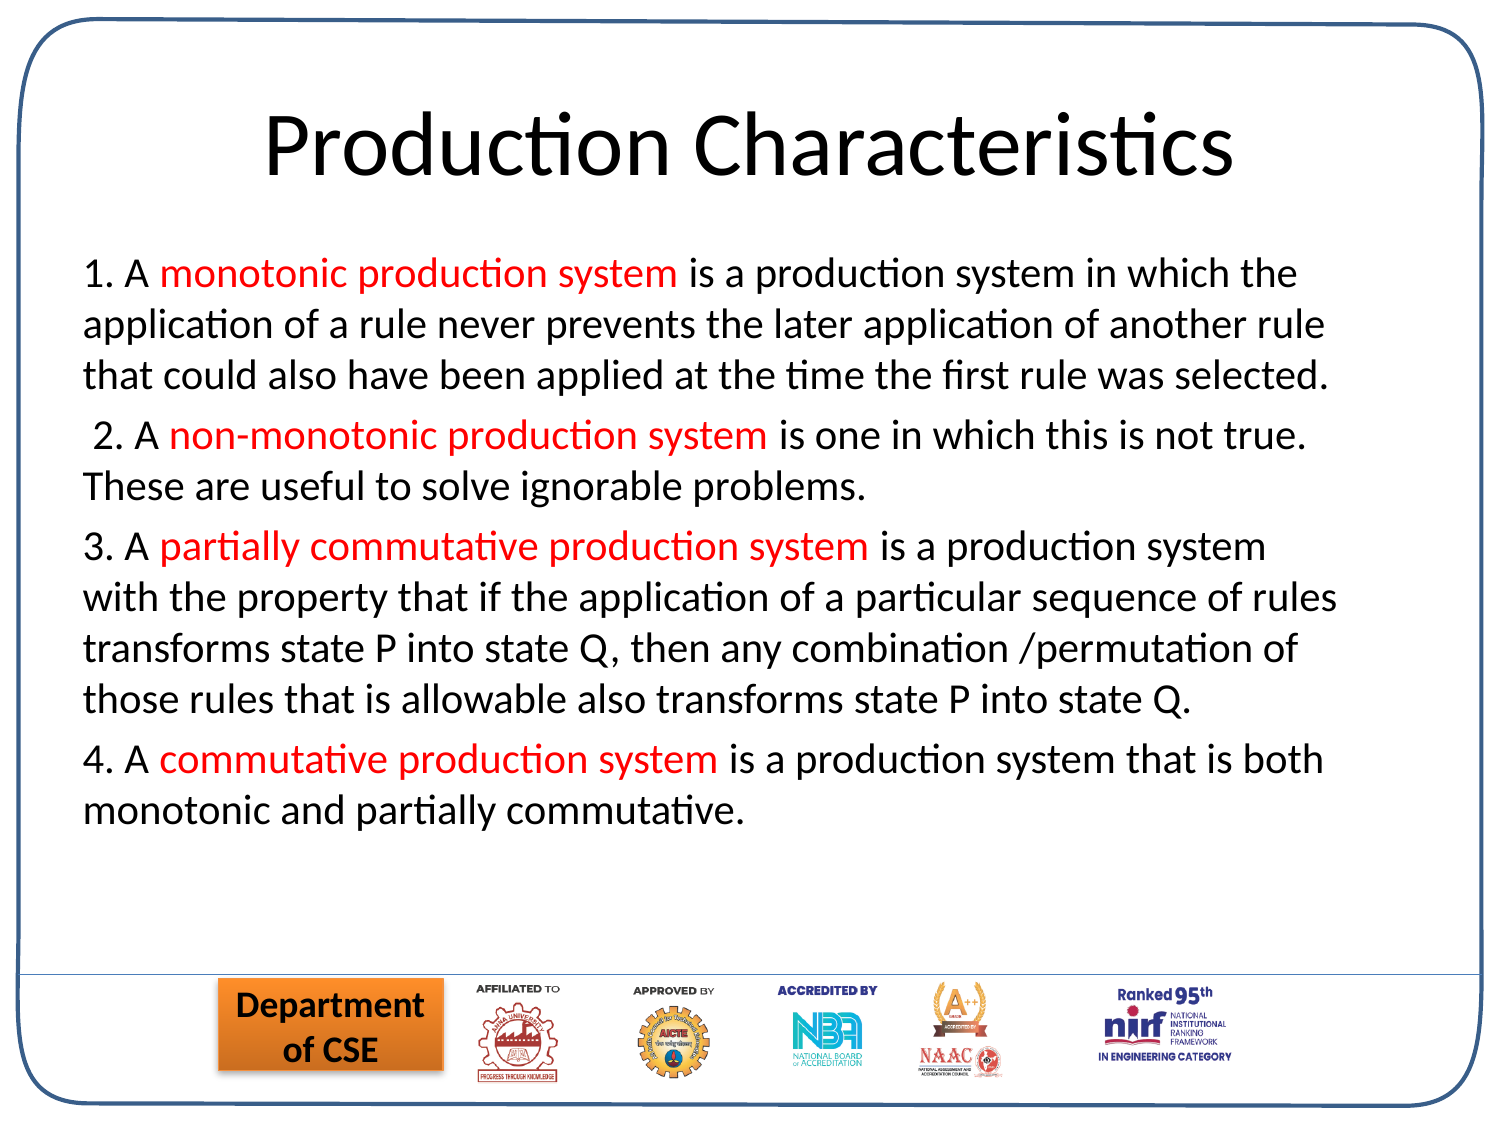

# Production Characteristics

1. A monotonic production system is a production system in which the application of a rule never prevents the later application of another rule that could also have been applied at the time the first rule was selected.
 2. A non-monotonic production system is one in which this is not true. These are useful to solve ignorable problems.
3. A partially commutative production system is a production system with the property that if the application of a particular sequence of rules transforms state P into state Q, then any combination /permutation of those rules that is allowable also transforms state P into state Q.
4. A commutative production system is a production system that is both monotonic and partially commutative.